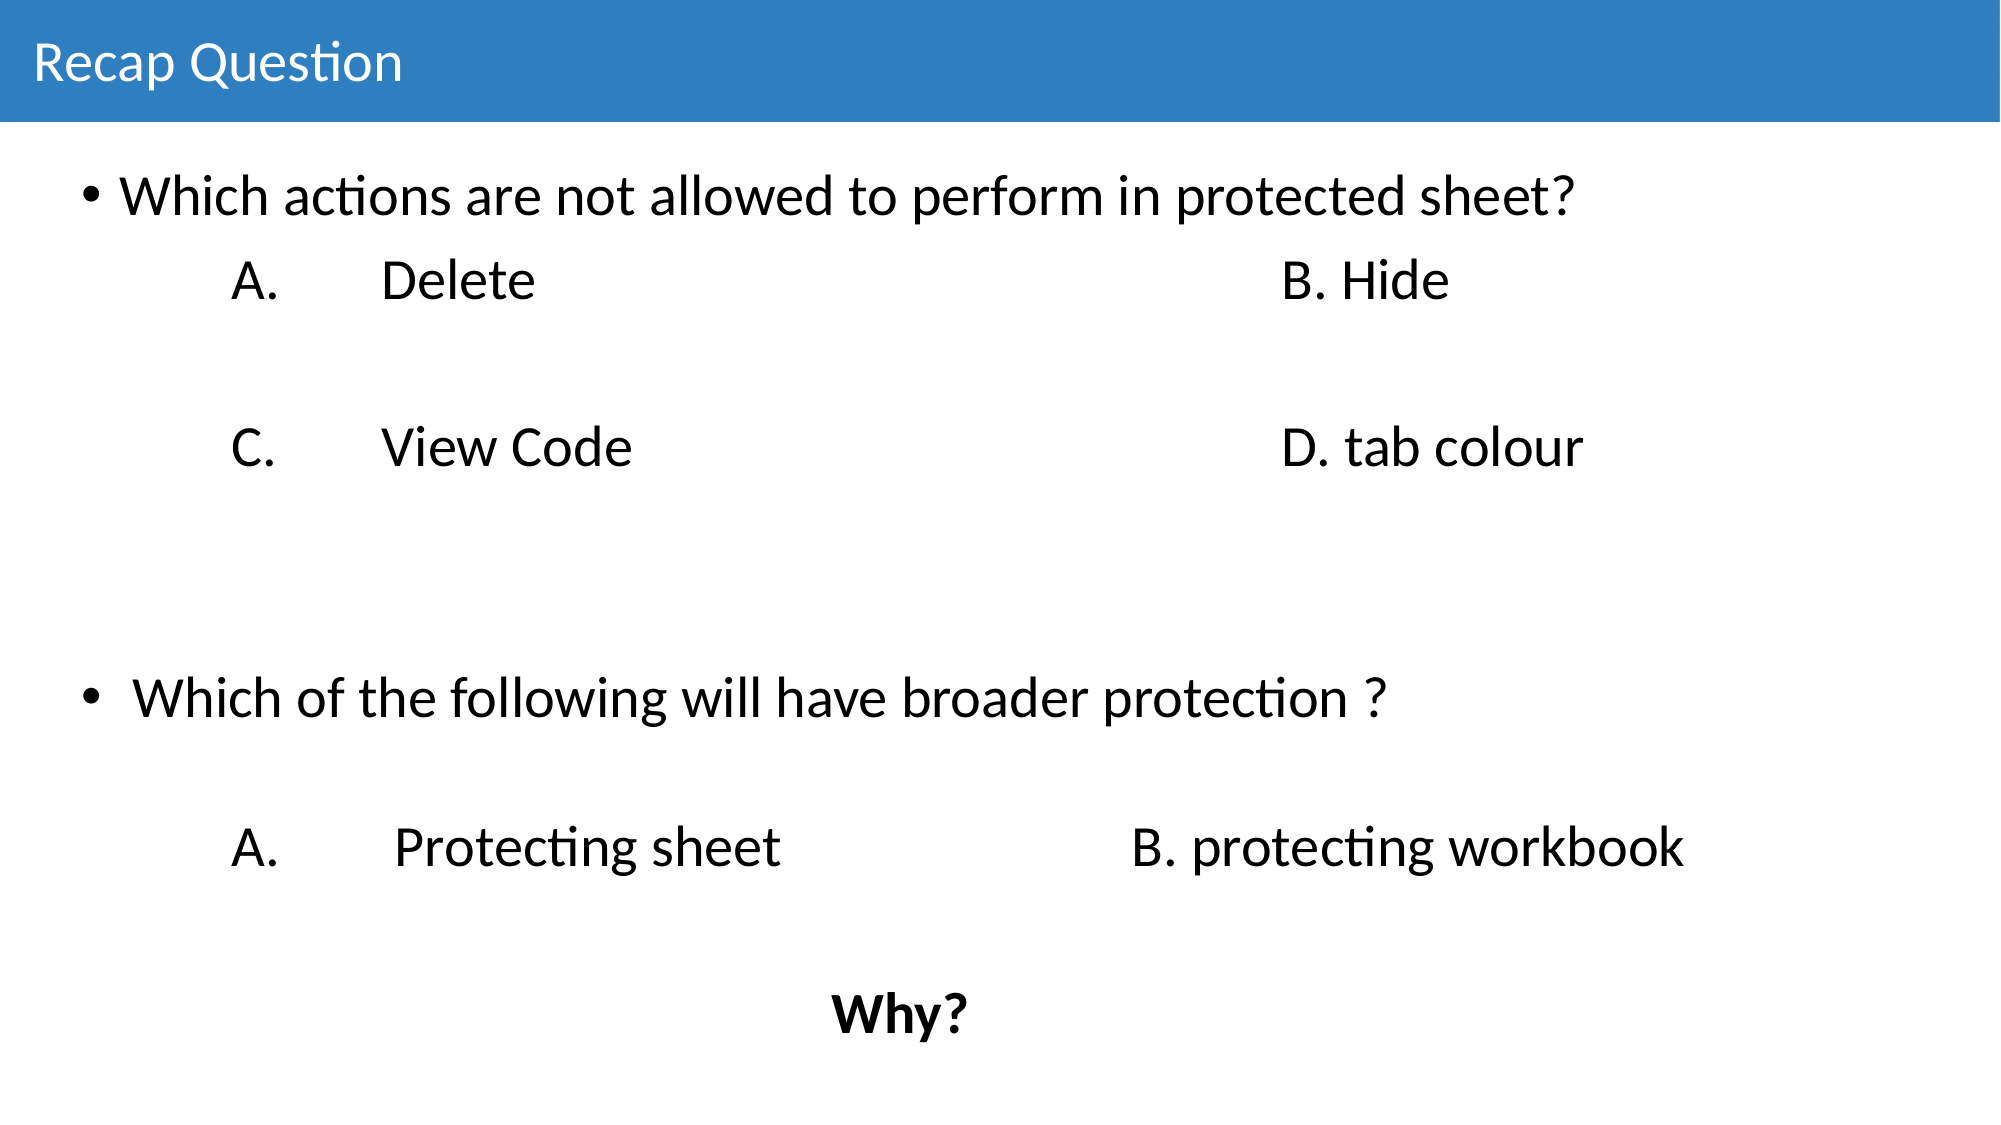

# Recap Question
Which actions are not allowed to perform in protected sheet?
	A.	Delete					B. Hide

	C.	View Code 					D. tab colour

 Which of the following will have broader protection ?

	A.	 Protecting sheet 			B. protecting workbook

					Why?